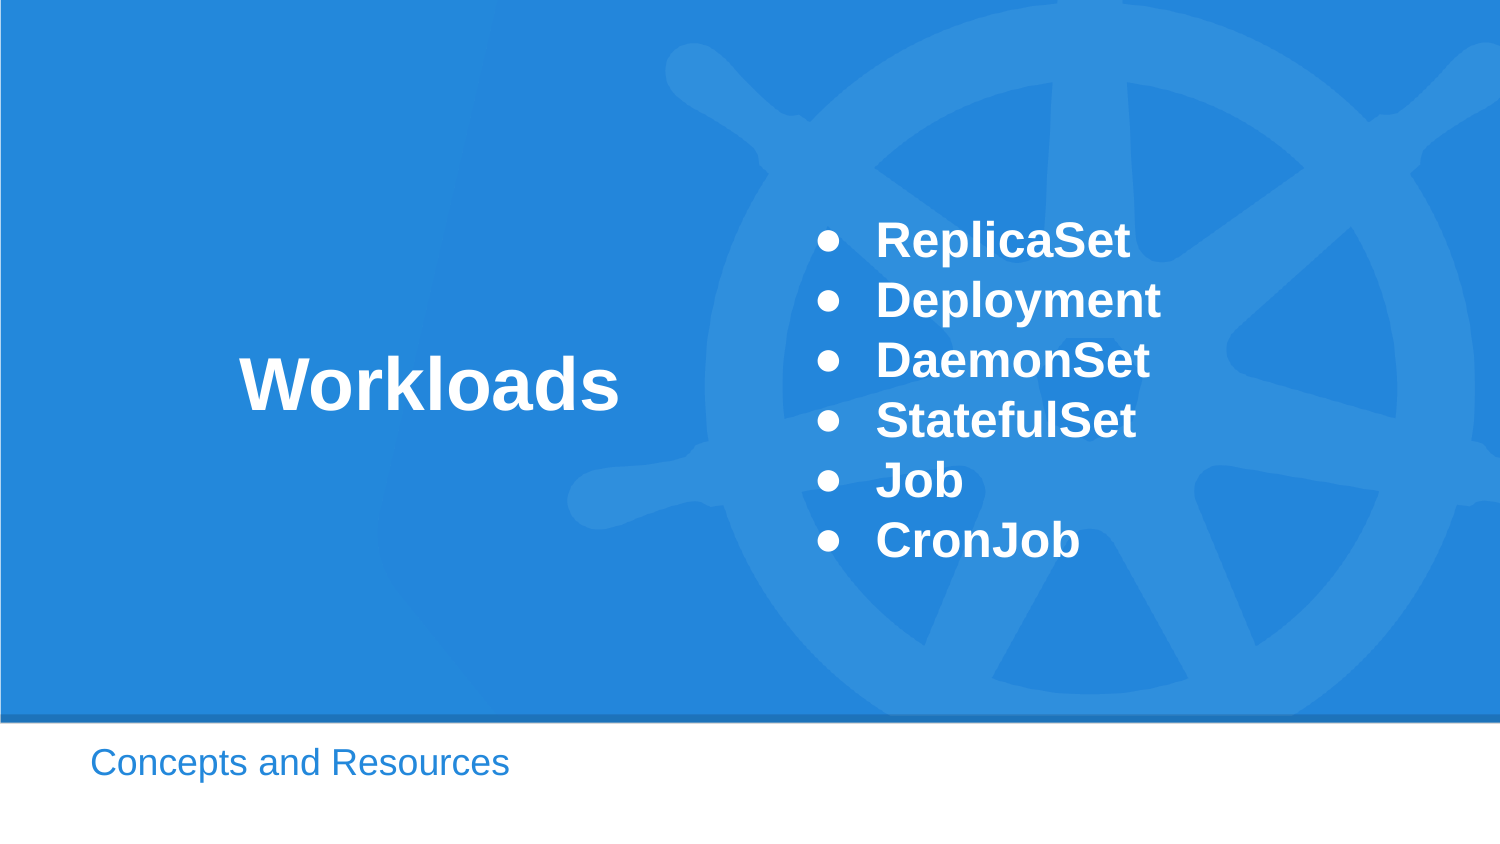

ReplicaSet
Deployment
DaemonSet
StatefulSet
Job
CronJob
# Workloads
Concepts and Resources